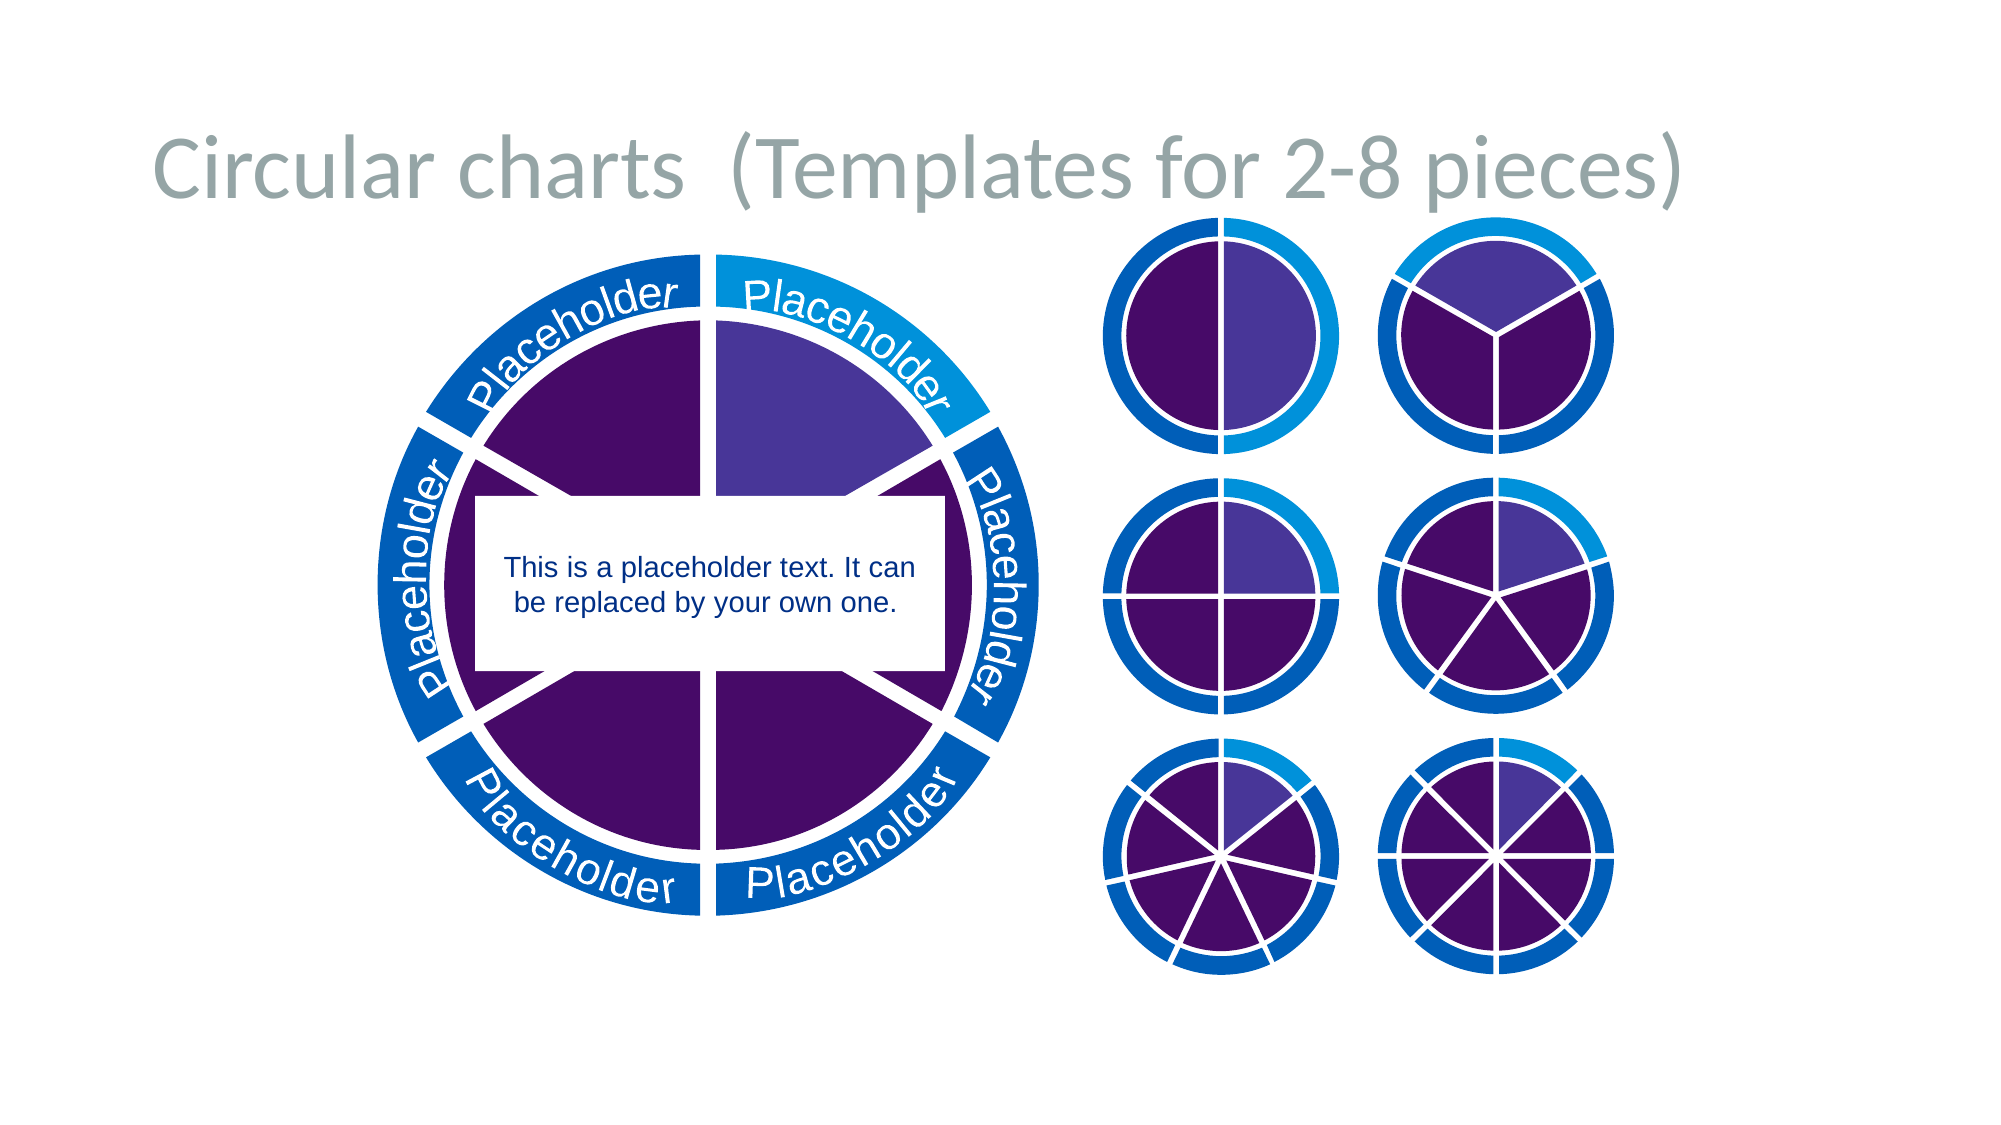

# Circular charts  (Templates for 2-8 pieces)

Placeholder
Placeholder

This is a placeholder text. It can be replaced by your own one.

Placeholder
Placeholder

Placeholder
Placeholder